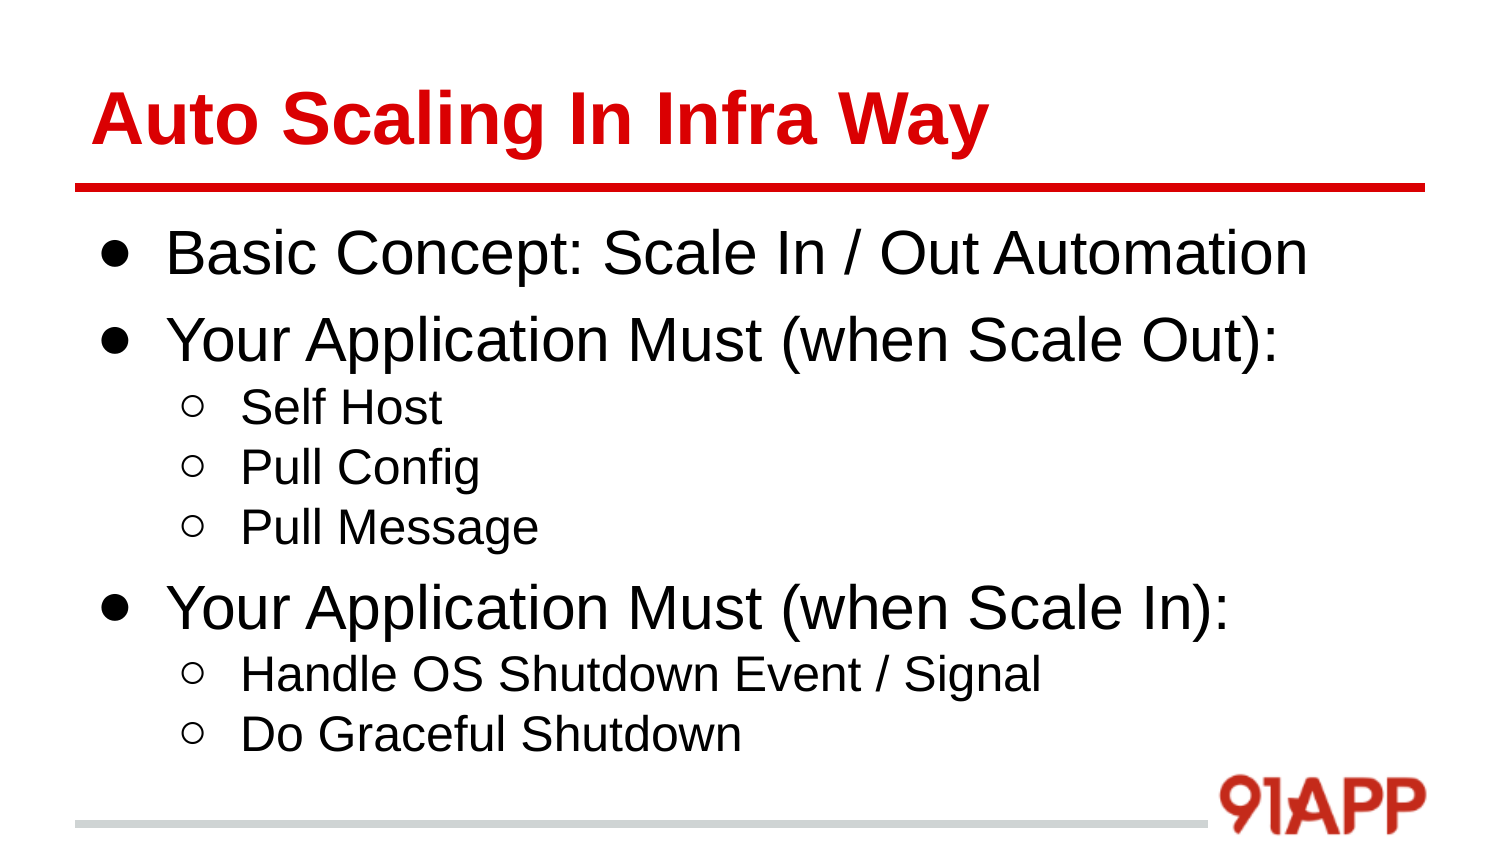

# Auto Scaling In Infra Way
Basic Concept: Scale In / Out Automation
Your Application Must (when Scale Out):
Self Host
Pull Config
Pull Message
Your Application Must (when Scale In):
Handle OS Shutdown Event / Signal
Do Graceful Shutdown